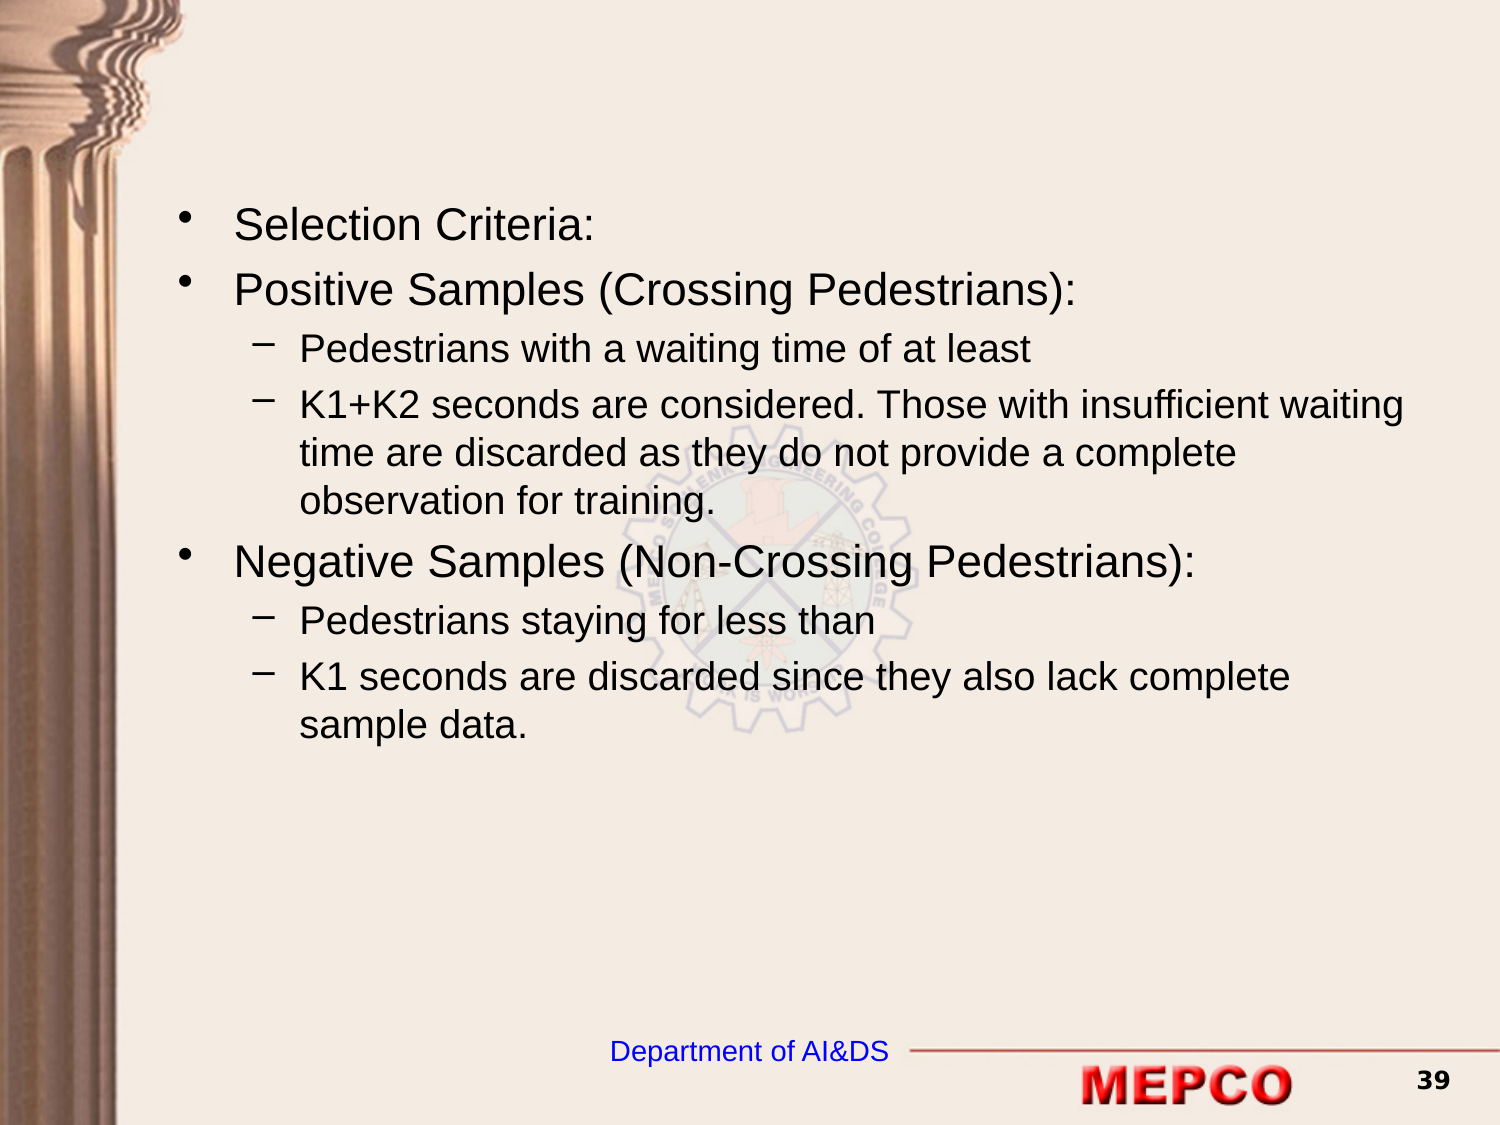

#
Selection Criteria:
Positive Samples (Crossing Pedestrians):
Pedestrians with a waiting time of at least
K1+K2 seconds are considered. Those with insufficient waiting time are discarded as they do not provide a complete observation for training.
Negative Samples (Non-Crossing Pedestrians):
Pedestrians staying for less than
K1 seconds are discarded since they also lack complete sample data.
Department of AI&DS